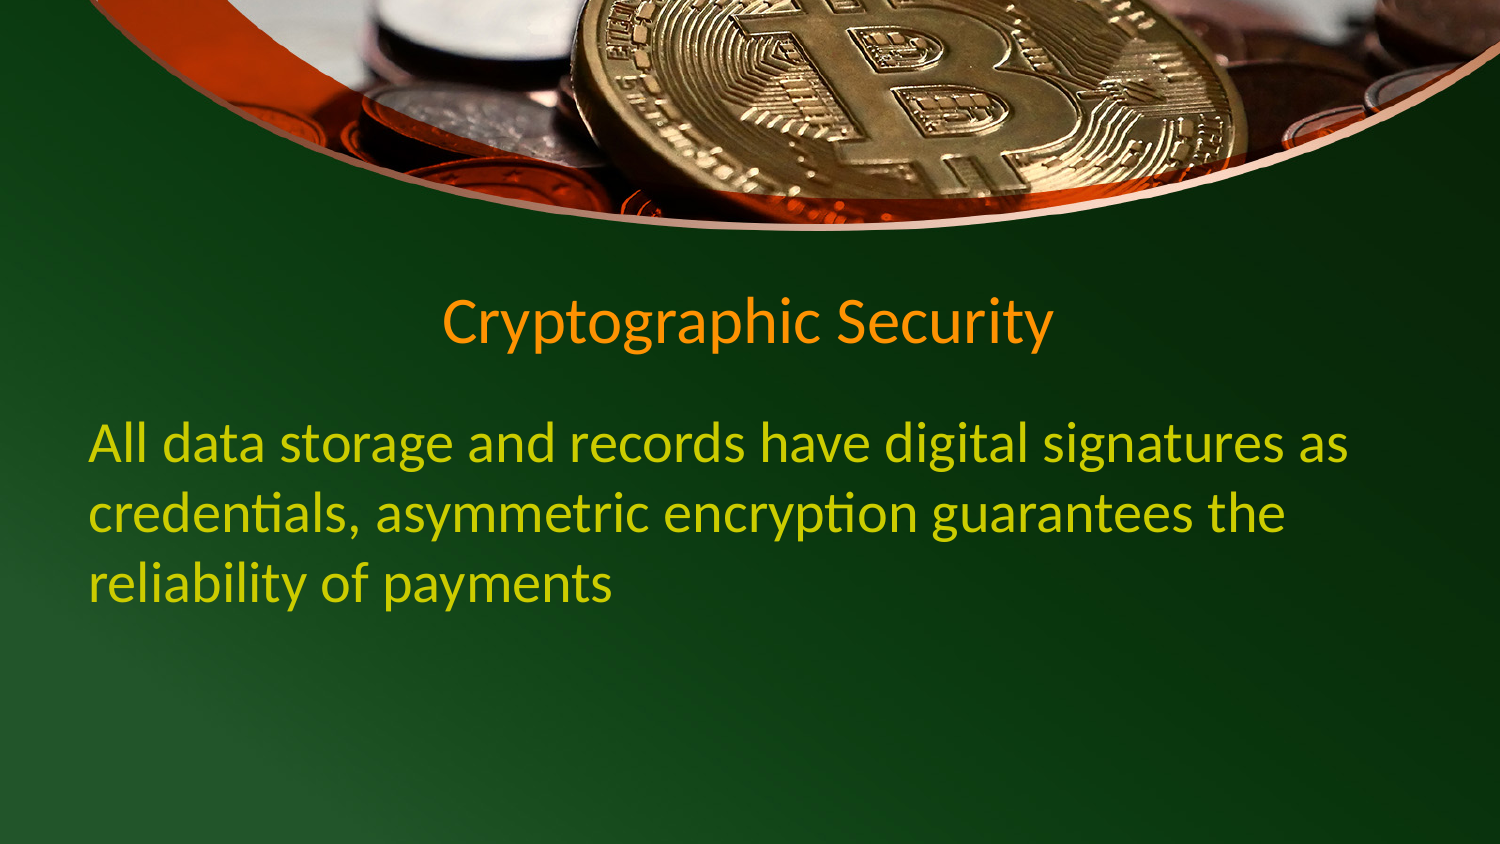

# Cryptographic Security
All data storage and records have digital signatures as credentials, asymmetric encryption guarantees the reliability of payments